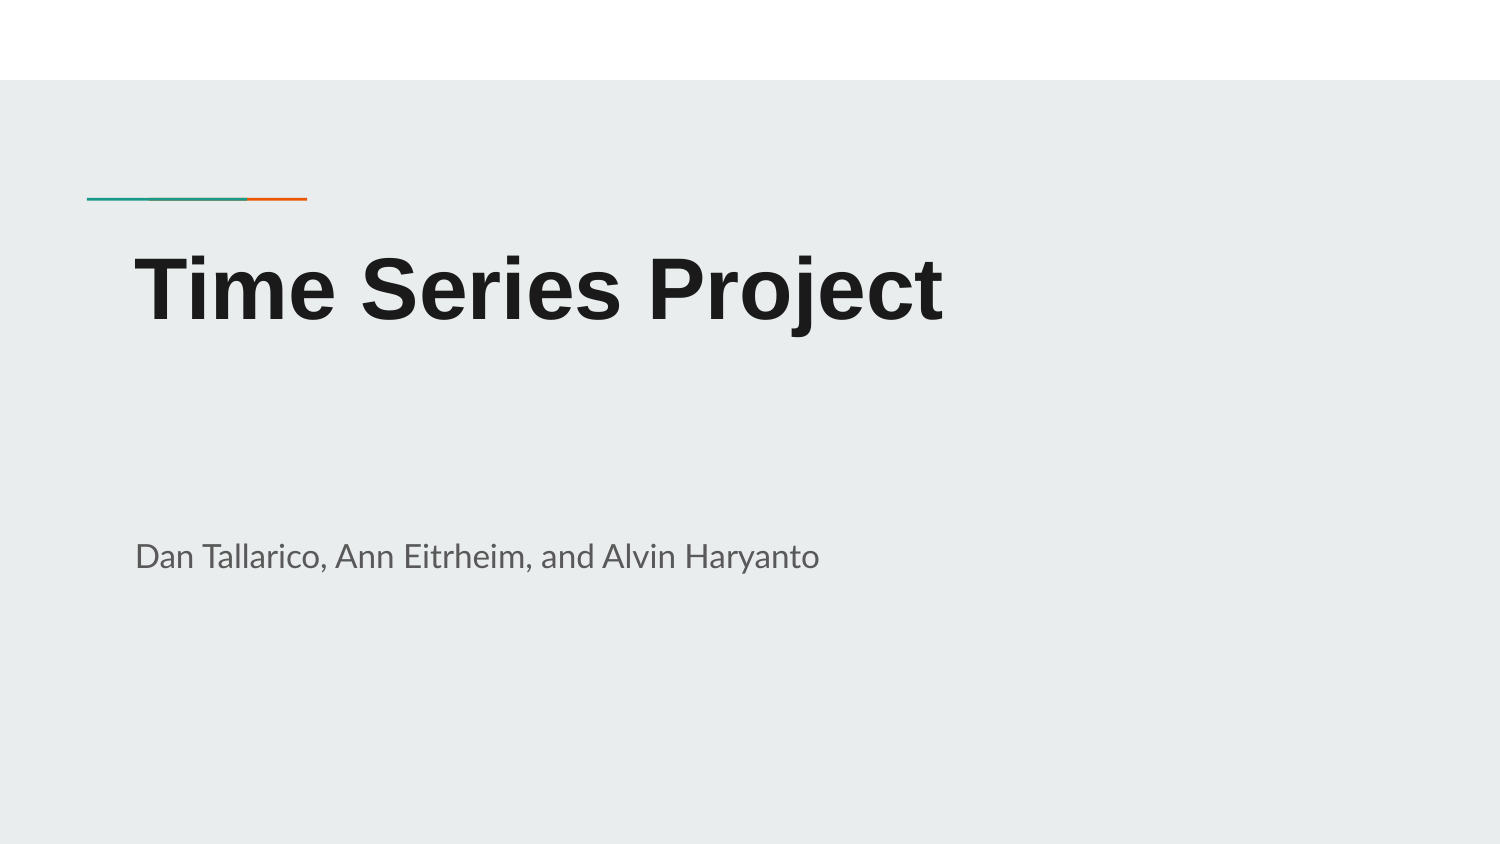

# Time Series Project
Dan Tallarico, Ann Eitrheim, and Alvin Haryanto